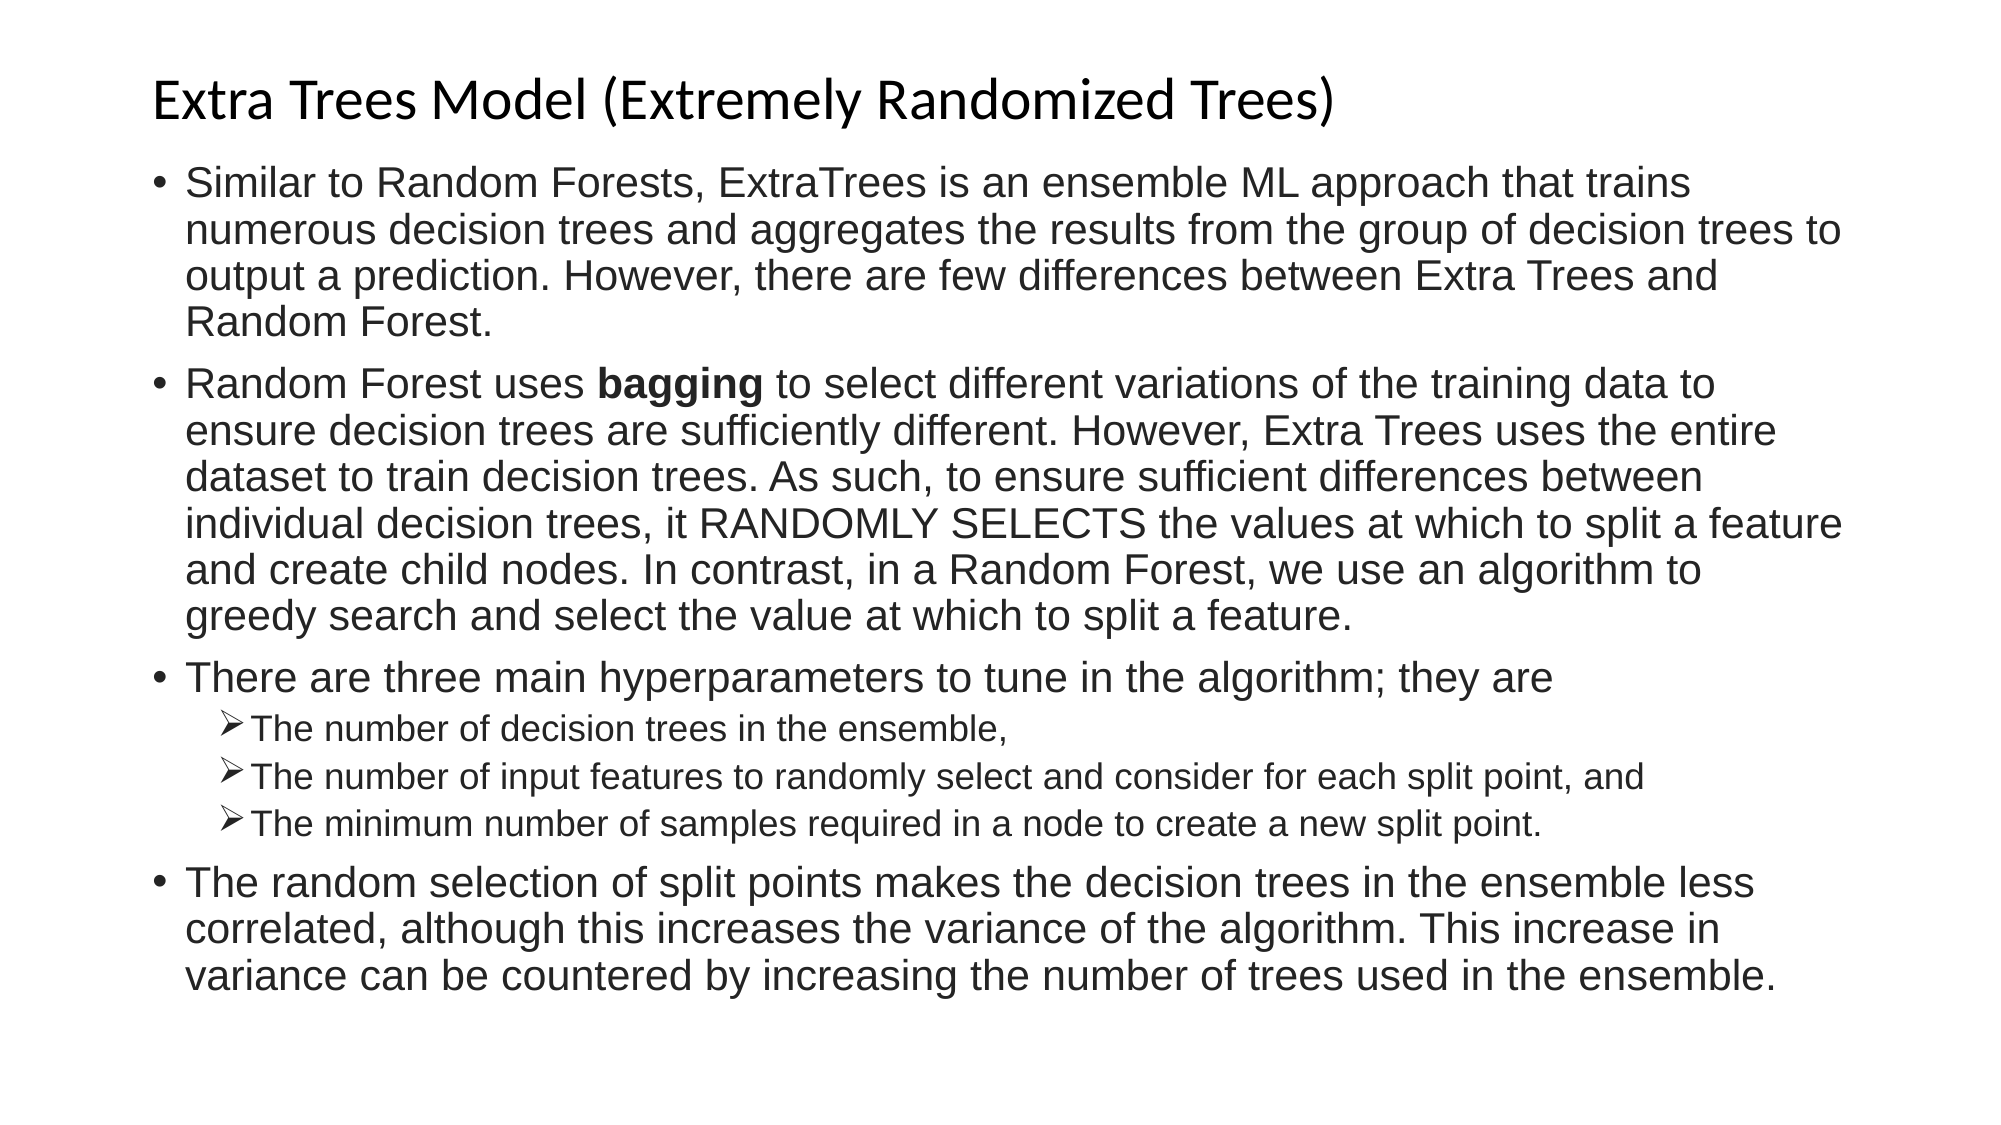

# Extra Trees Model (Extremely Randomized Trees)
Similar to Random Forests, ExtraTrees is an ensemble ML approach that trains numerous decision trees and aggregates the results from the group of decision trees to output a prediction. However, there are few differences between Extra Trees and Random Forest.
Random Forest uses bagging to select different variations of the training data to ensure decision trees are sufficiently different. However, Extra Trees uses the entire dataset to train decision trees. As such, to ensure sufficient differences between individual decision trees, it RANDOMLY SELECTS the values at which to split a feature and create child nodes. In contrast, in a Random Forest, we use an algorithm to greedy search and select the value at which to split a feature.
There are three main hyperparameters to tune in the algorithm; they are
The number of decision trees in the ensemble,
The number of input features to randomly select and consider for each split point, and
The minimum number of samples required in a node to create a new split point.
The random selection of split points makes the decision trees in the ensemble less correlated, although this increases the variance of the algorithm. This increase in variance can be countered by increasing the number of trees used in the ensemble.